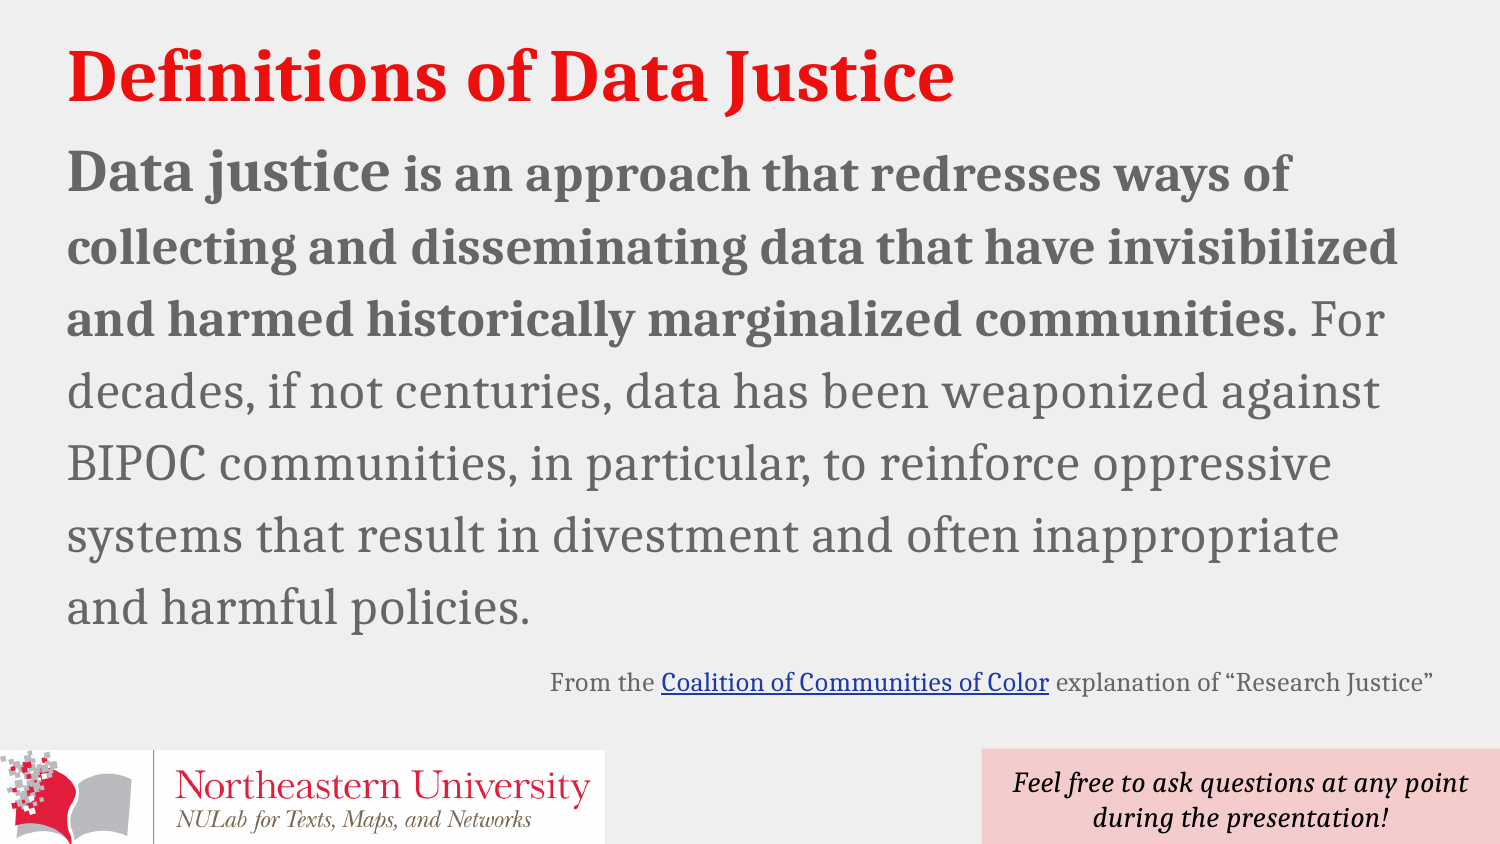

# Definitions of Data Justice
Data justice is an approach that redresses ways of collecting and disseminating data that have invisibilized and harmed historically marginalized communities. For decades, if not centuries, data has been weaponized against BIPOC communities, in particular, to reinforce oppressive systems that result in divestment and often inappropriate and harmful policies.
From the Coalition of Communities of Color explanation of “Research Justice”